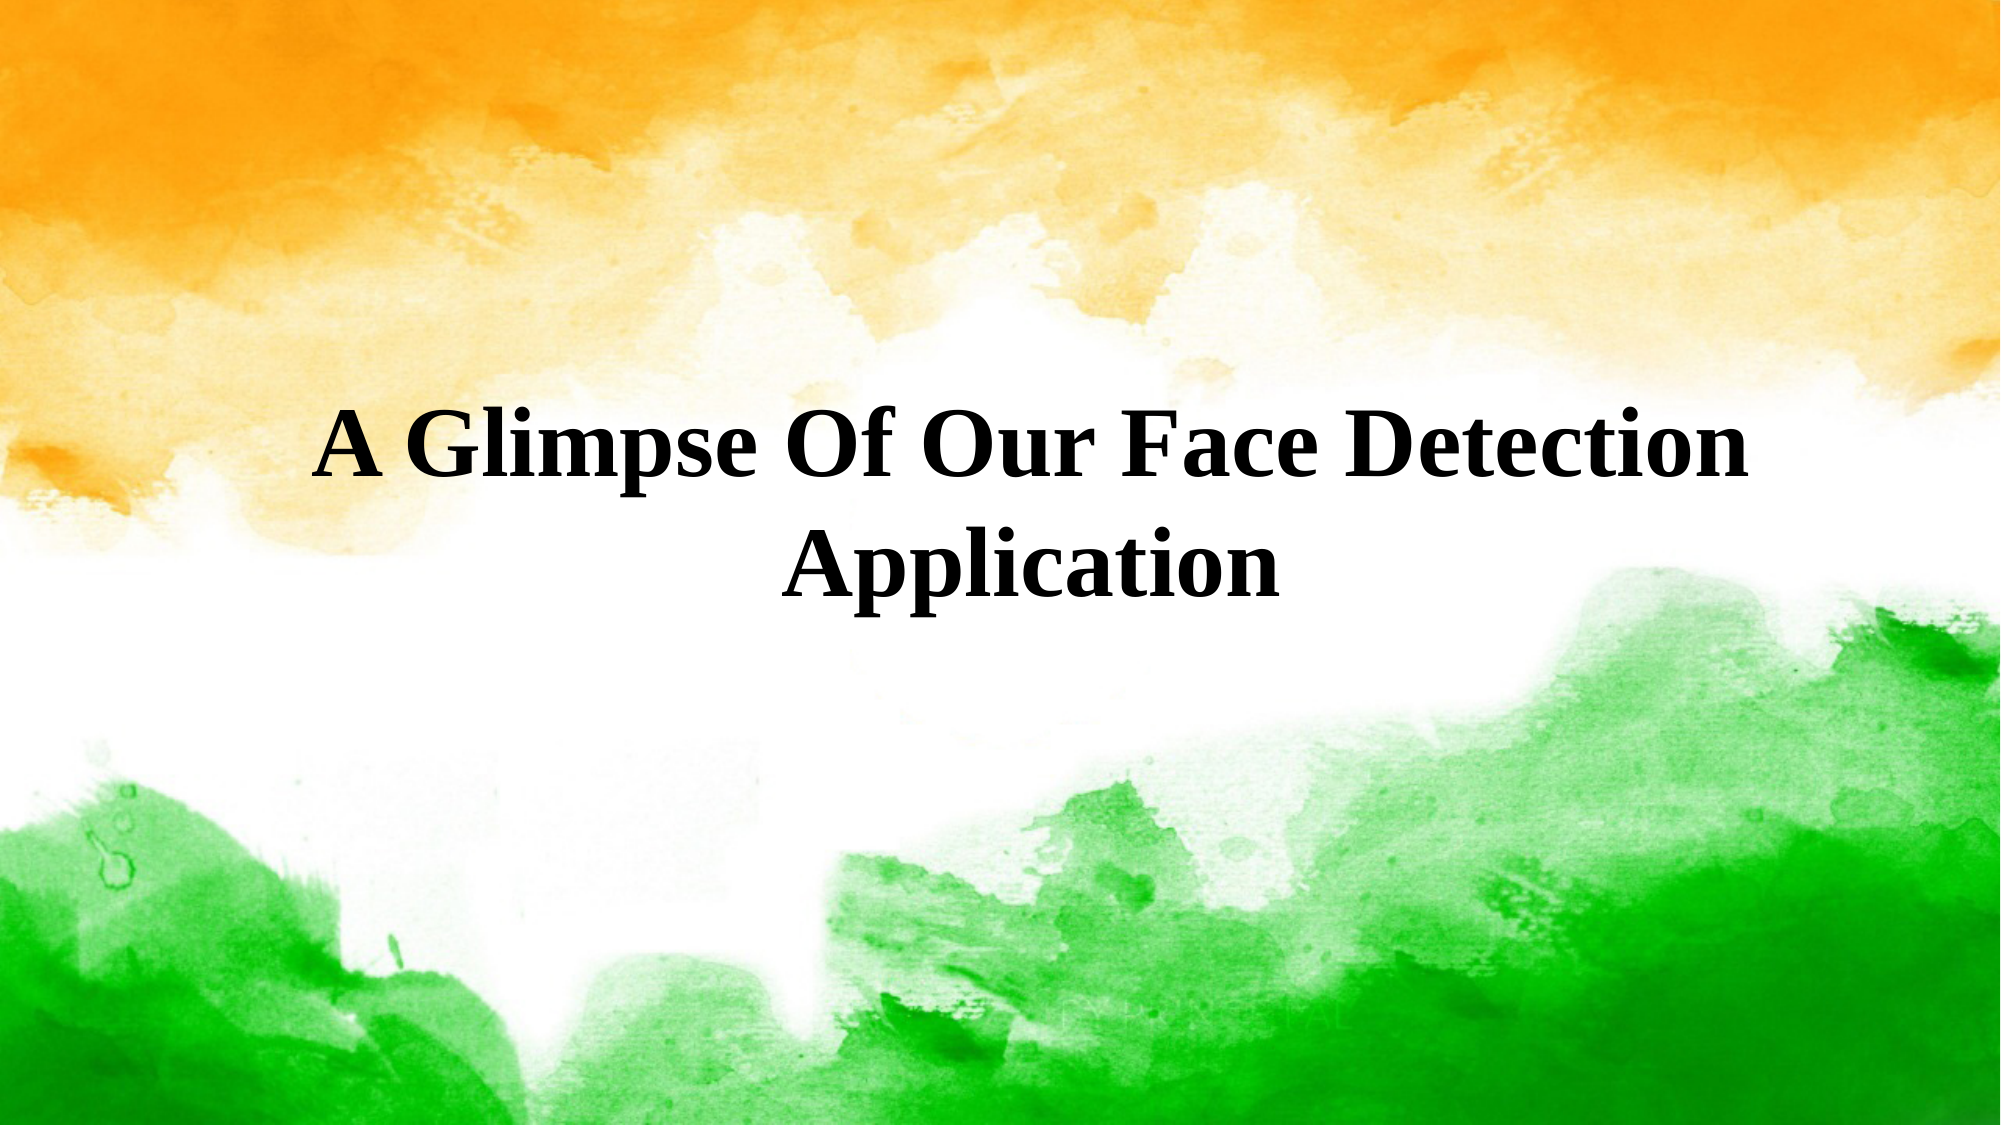

A Glimpse Of Our Face Detection Application